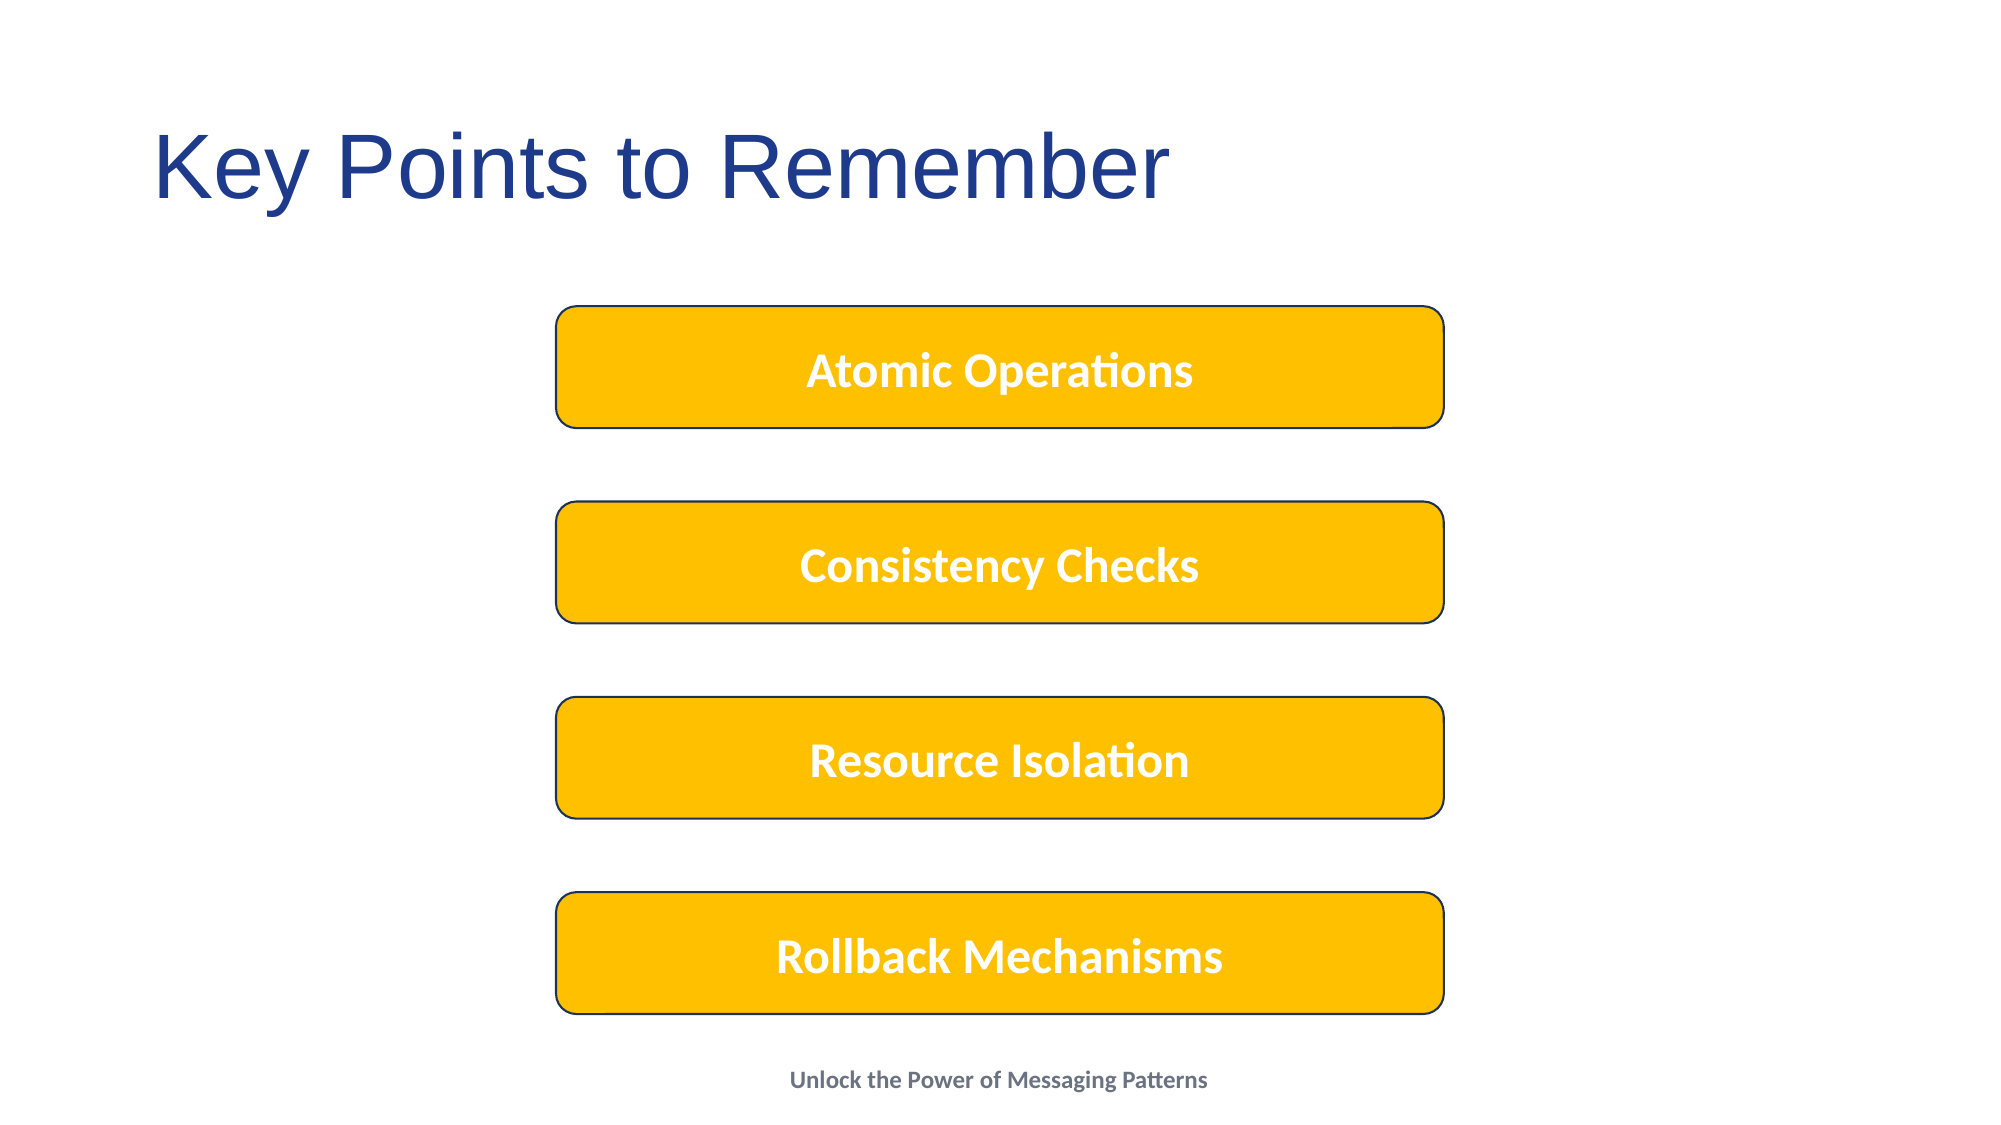

# Key Points to Remember
Atomic Operations
Consistency Checks
Resource Isolation
Rollback Mechanisms